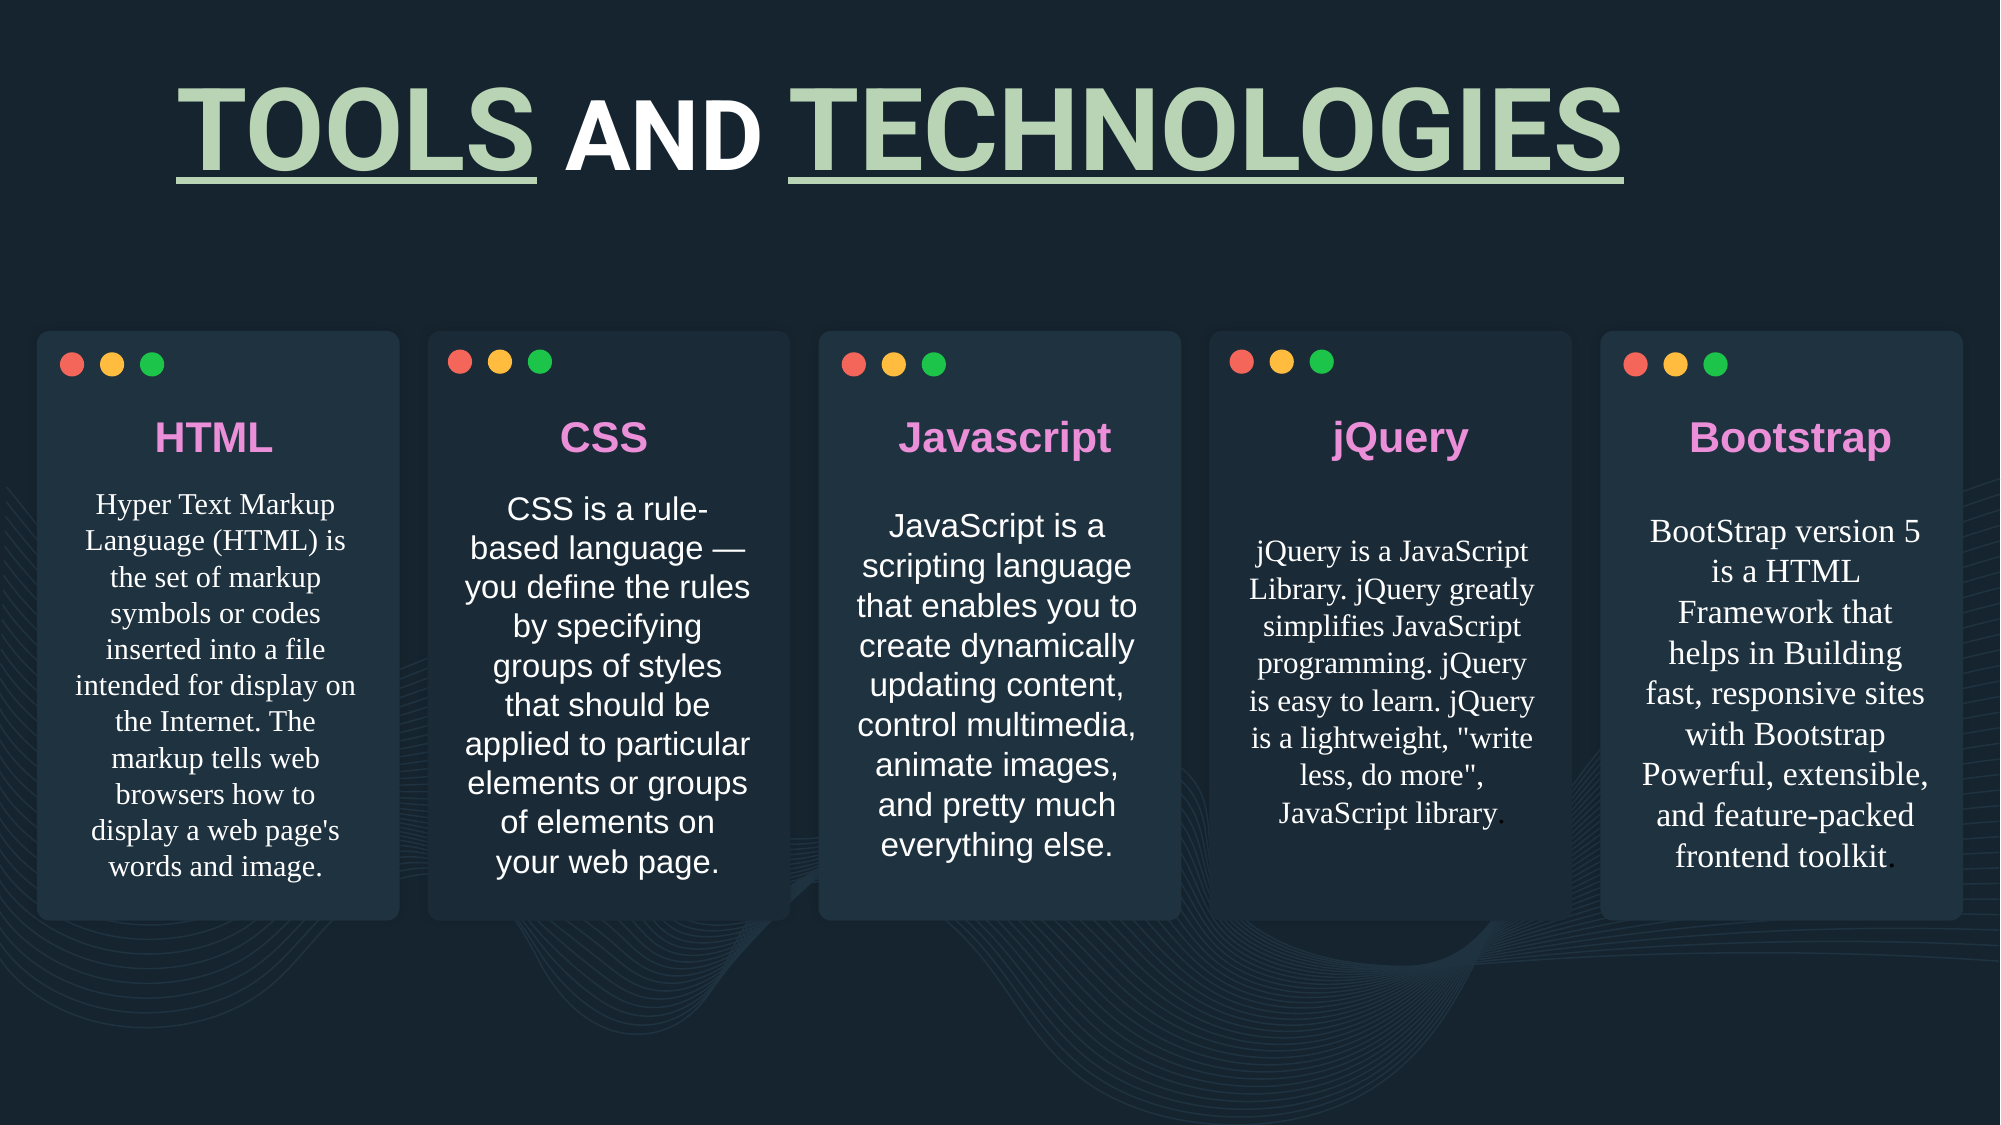

TOOLS AND TECHNOLOGIES
HTML
CSS
Javascript
jQuery
Bootstrap
Hyper Text Markup Language (HTML) is the set of markup symbols or codes inserted into a file intended for display on the Internet. The markup tells web browsers how to display a web page's words and image.
CSS is a rule-based language — you define the rules by specifying groups of styles that should be applied to particular elements or groups of elements on your web page.
JavaScript is a scripting language that enables you to create dynamically updating content, control multimedia, animate images, and pretty much everything else.
BootStrap version 5 is a HTML Framework that helps in Building fast, responsive sites with Bootstrap Powerful, extensible, and feature-packed frontend toolkit.
jQuery is a JavaScript Library. jQuery greatly simplifies JavaScript programming. jQuery is easy to learn. jQuery is a lightweight, "write less, do more", JavaScript library.